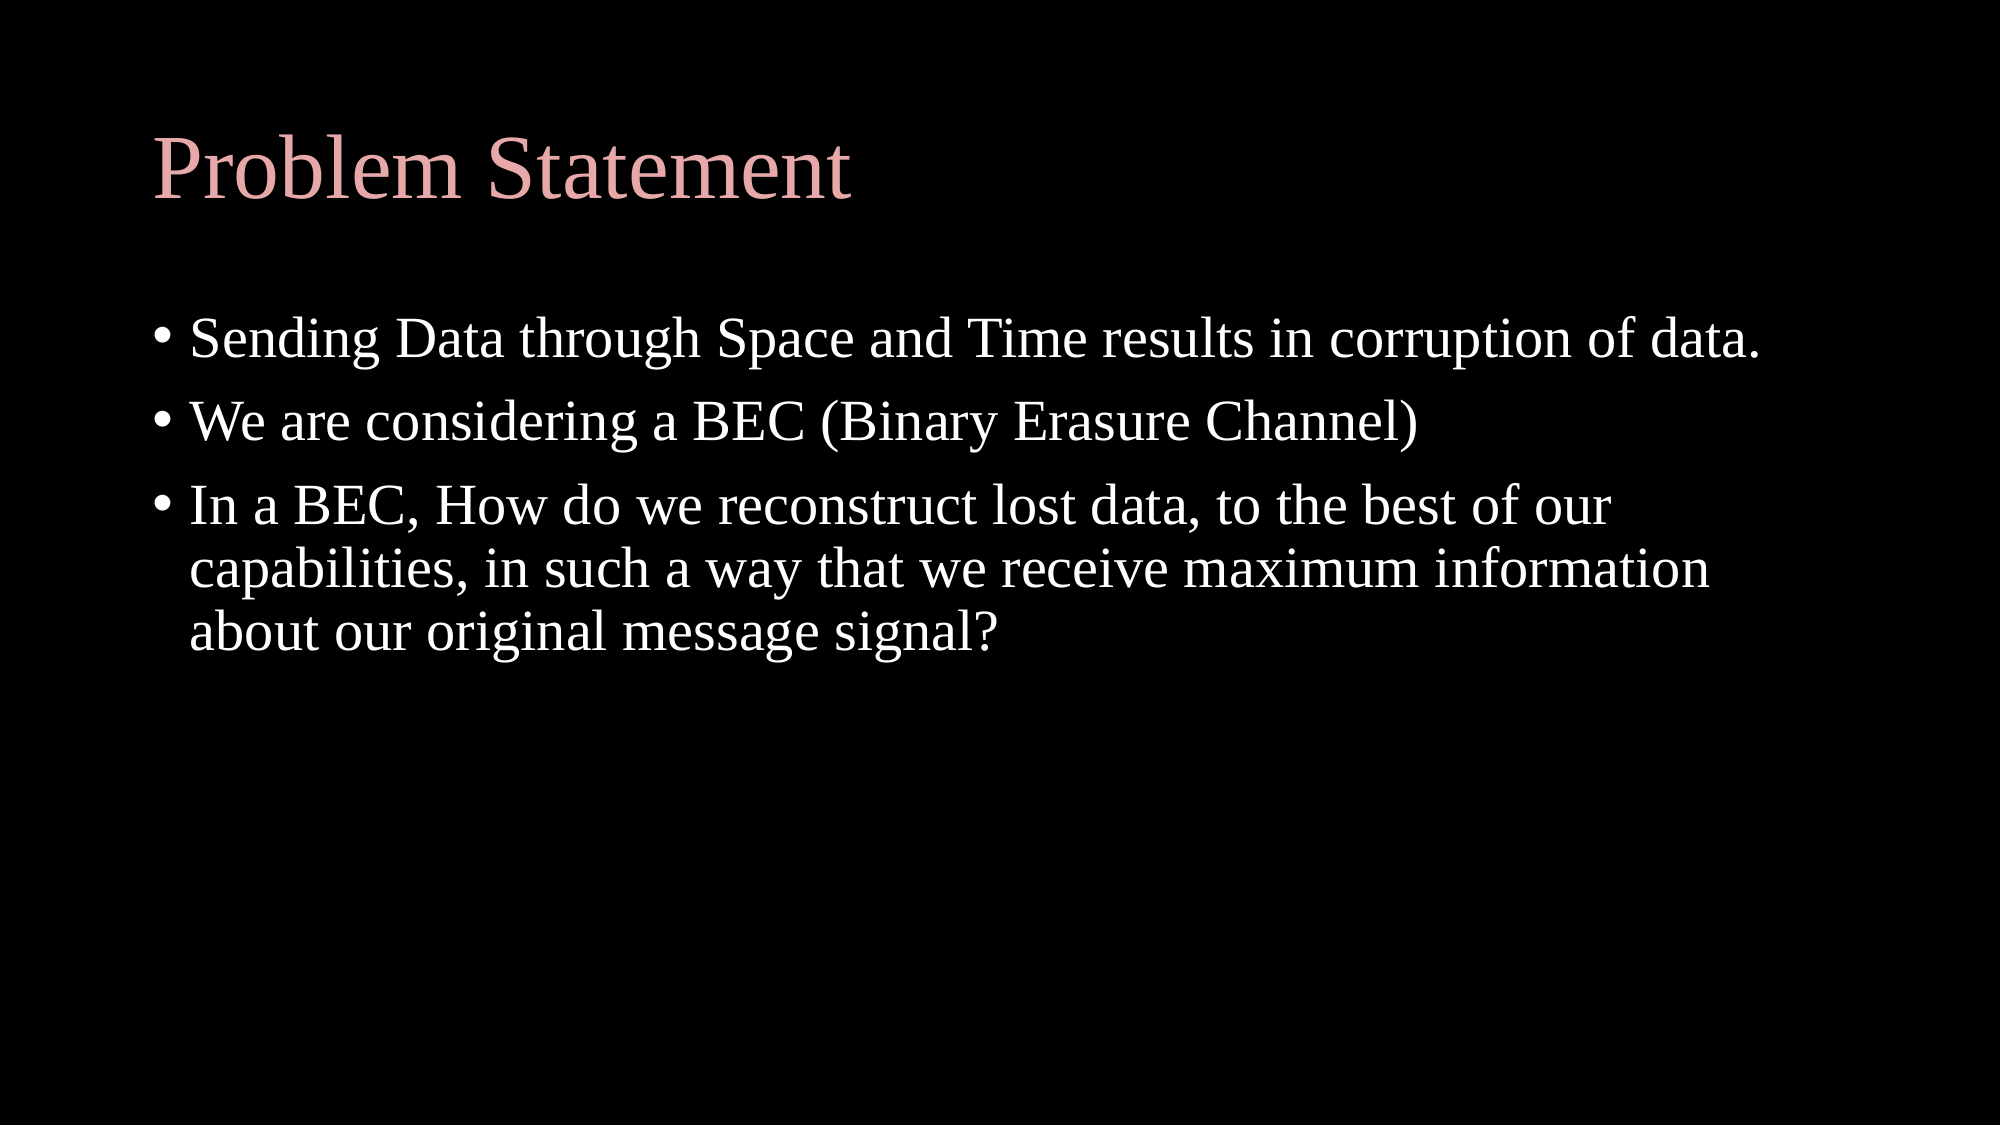

# Problem Statement
Sending Data through Space and Time results in corruption of data.
We are considering a BEC (Binary Erasure Channel)
In a BEC, How do we reconstruct lost data, to the best of our capabilities, in such a way that we receive maximum information about our original message signal?